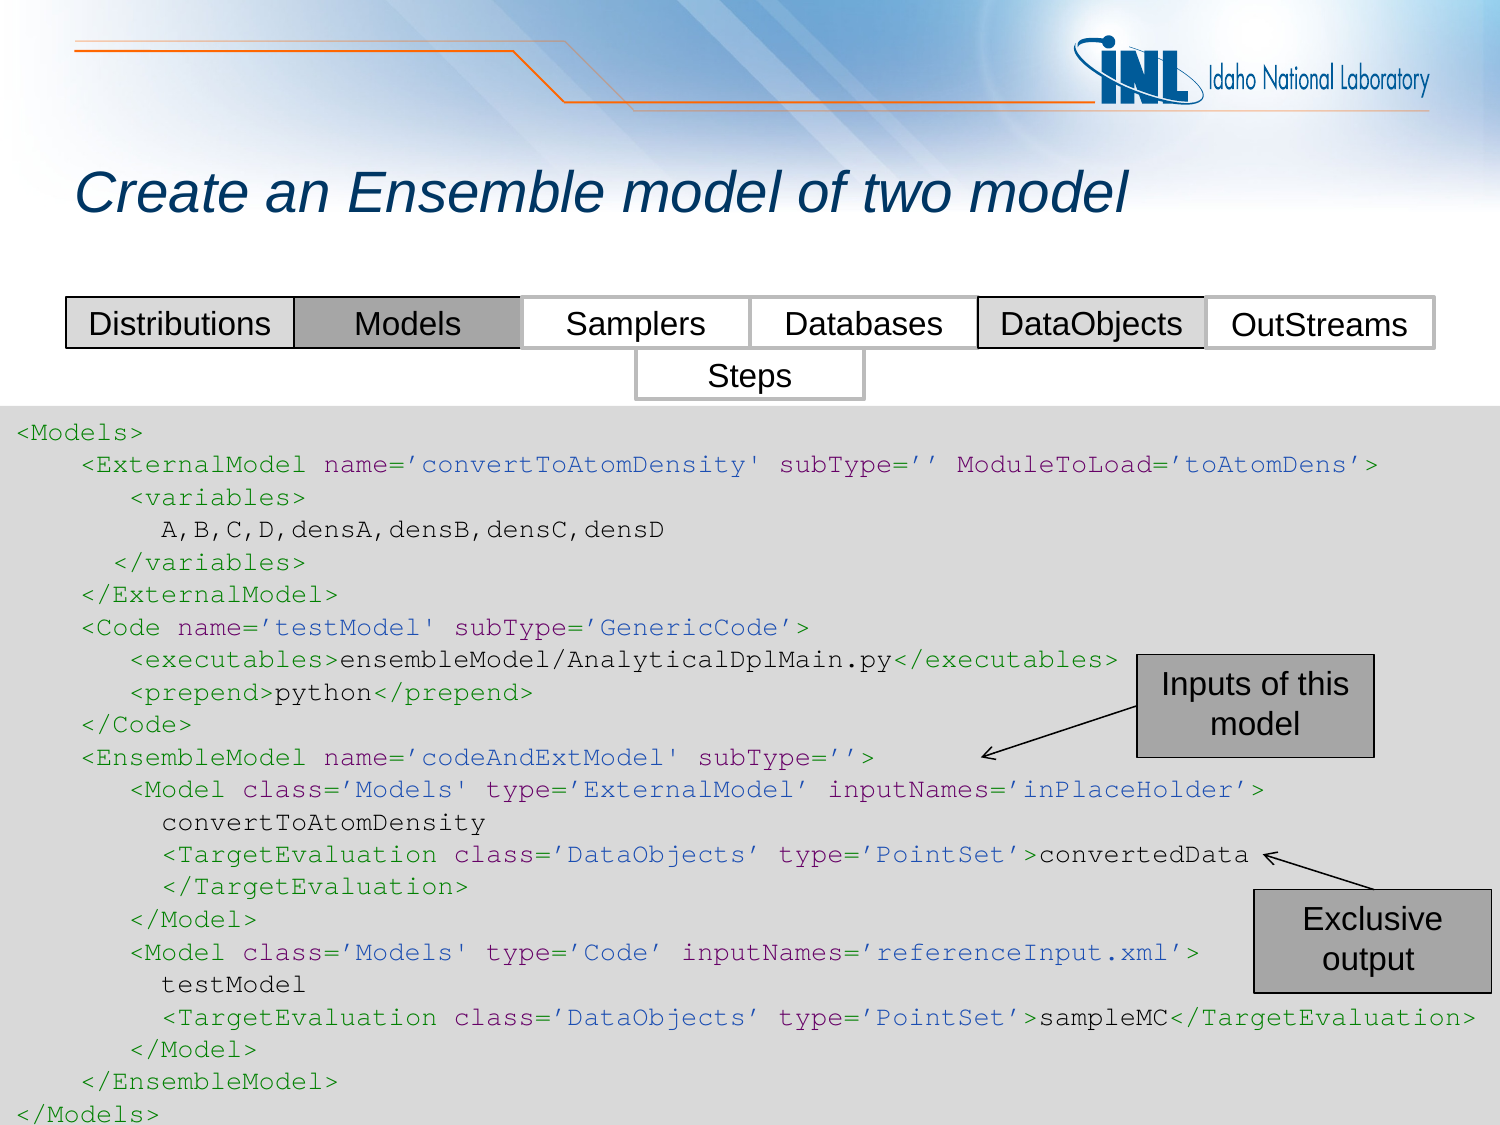

# Create an Ensemble model of two model
Distributions
Models
Samplers
Databases
DataObjects
OutStreams
Steps
<Models>
    <ExternalModel name=’convertToAtomDensity' subType=’’ ModuleToLoad=’toAtomDens’>
       <variables>
         A,B,C,D,densA,densB,densC,densD
      </variables>
    </ExternalModel>
    <Code name=’testModel' subType=’GenericCode’>
       <executables>ensembleModel/AnalyticalDplMain.py</executables>
       <prepend>python</prepend>
    </Code>
    <EnsembleModel name=’codeAndExtModel' subType=’’>
       <Model class=’Models' type=’ExternalModel’ inputNames=’inPlaceHolder’>
         convertToAtomDensity
         <TargetEvaluation class=’DataObjects’ type=’PointSet’>convertedData
         </TargetEvaluation>
       </Model>
       <Model class=’Models' type=’Code’ inputNames=’referenceInput.xml’>
         testModel
         <TargetEvaluation class=’DataObjects’ type=’PointSet’>sampleMC</TargetEvaluation>
       </Model>
    </EnsembleModel>
</Models>
Inputs of this model
Exclusive output
46